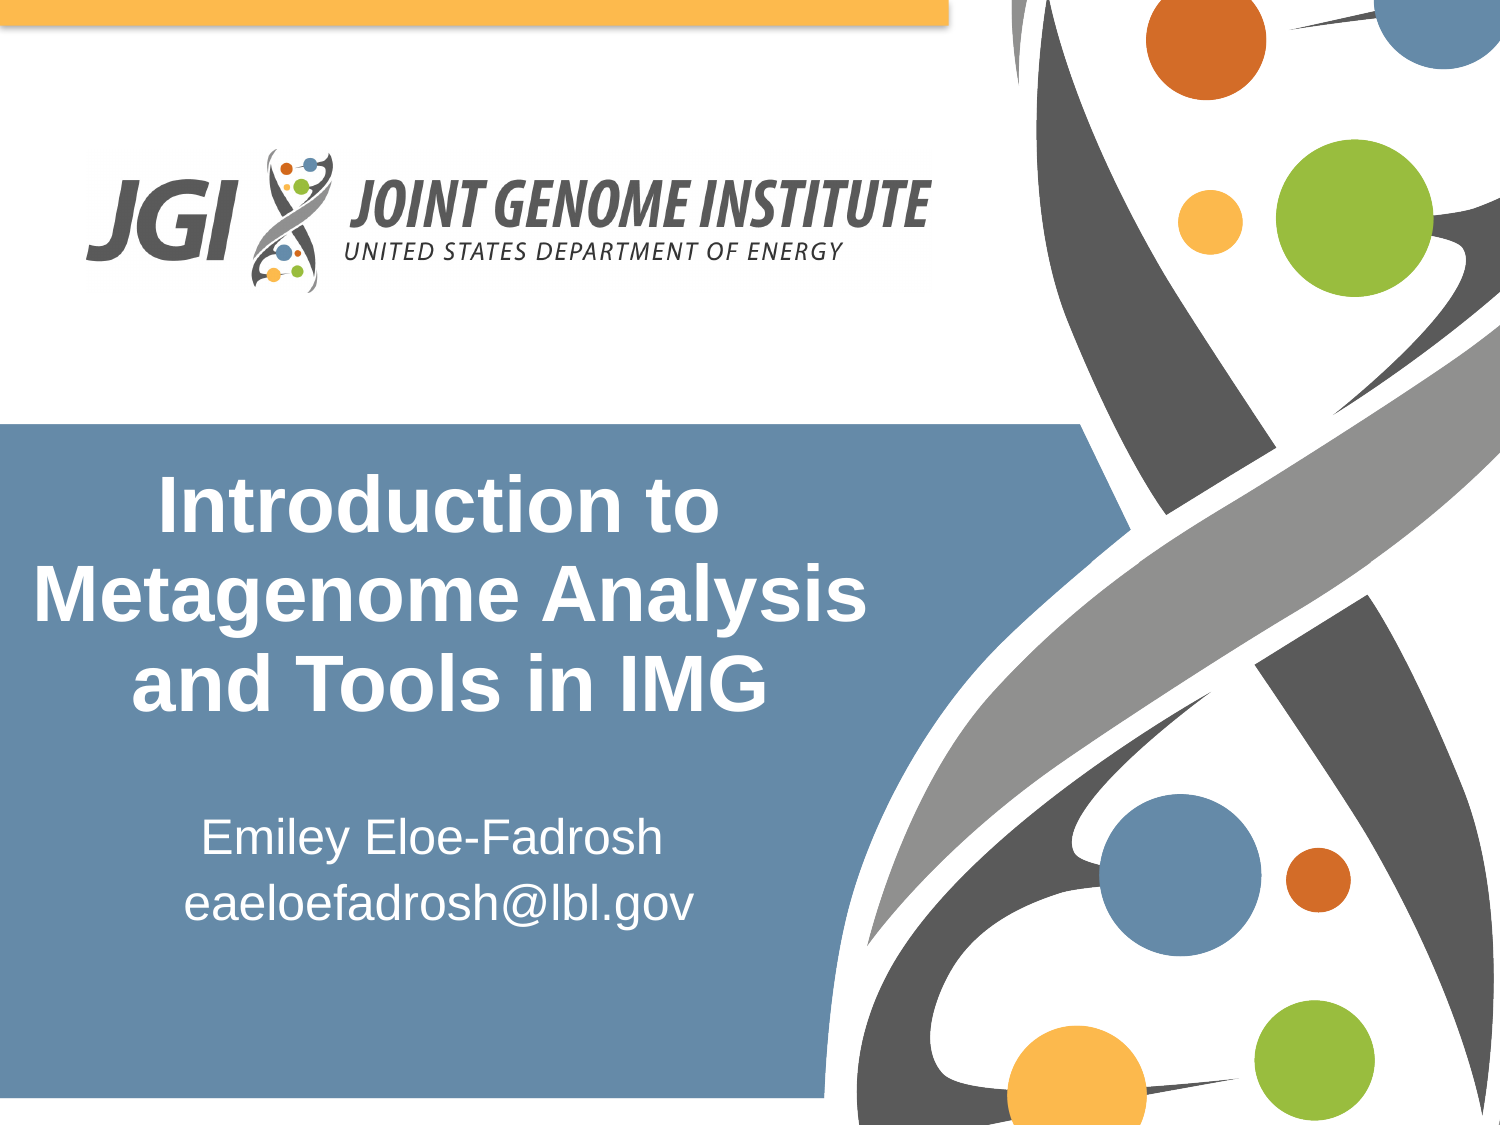

# Introduction to Metagenome Analysis and Tools in IMG

Emiley Eloe-Fadrosh
eaeloefadrosh@lbl.gov